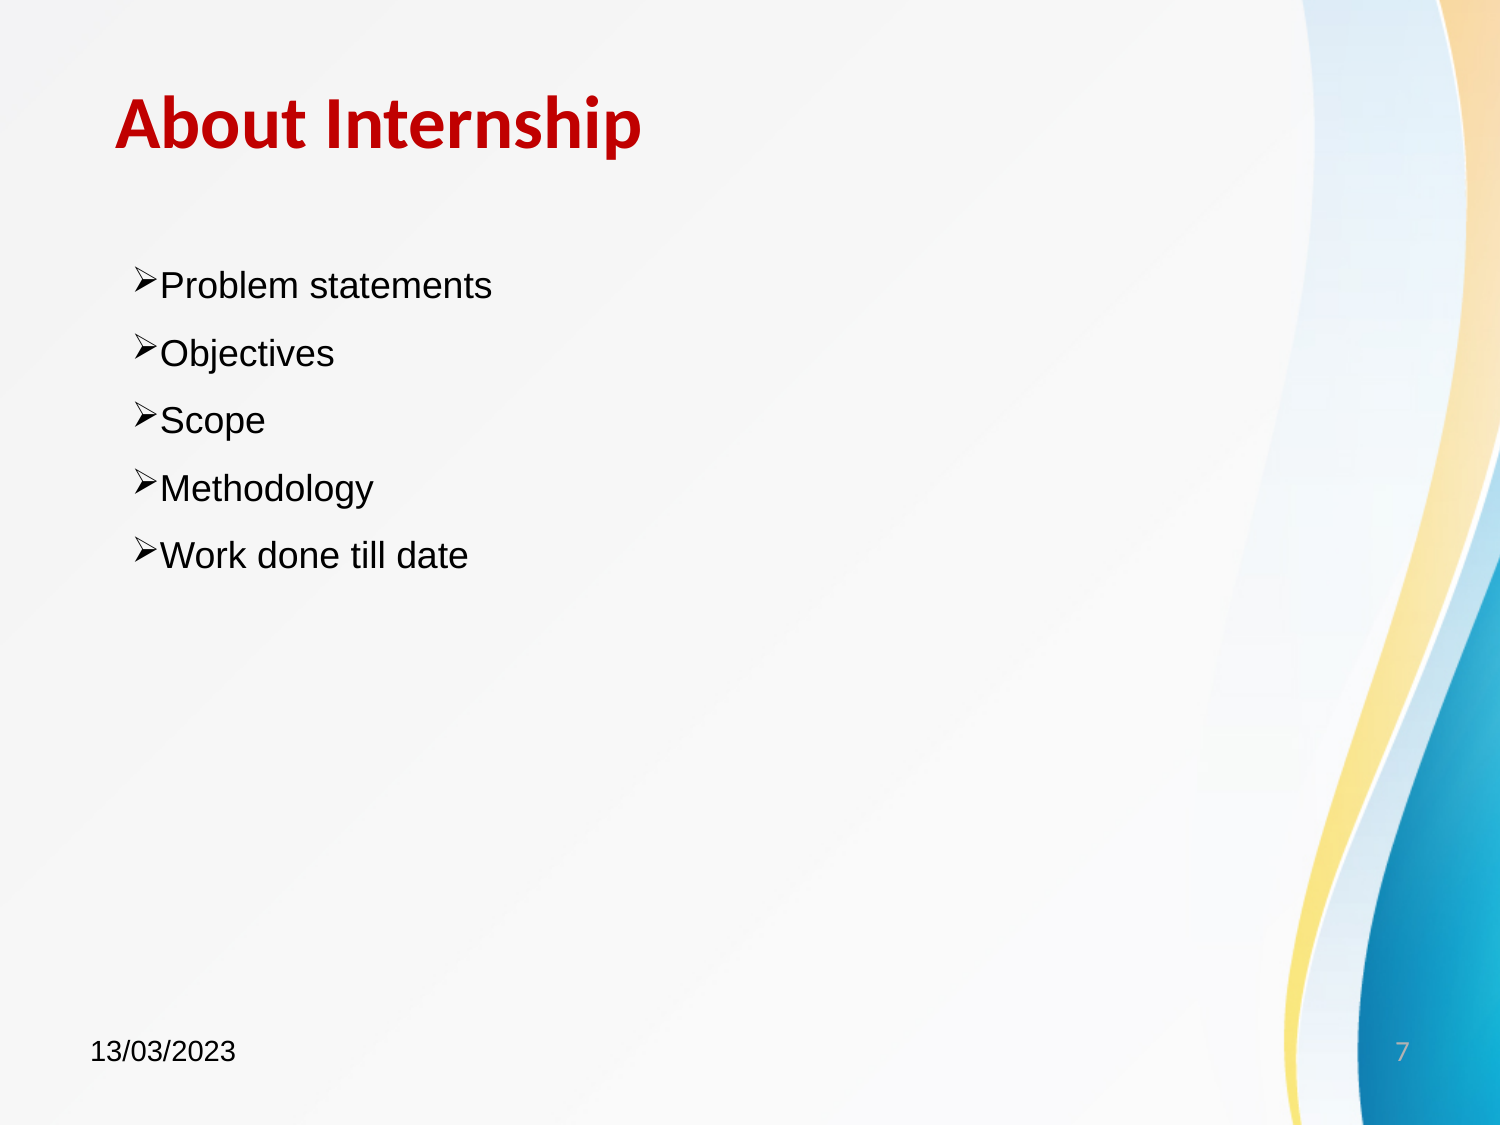

About Internship
Problem statements
Objectives
Scope
Methodology
Work done till date

13/03/2023
7